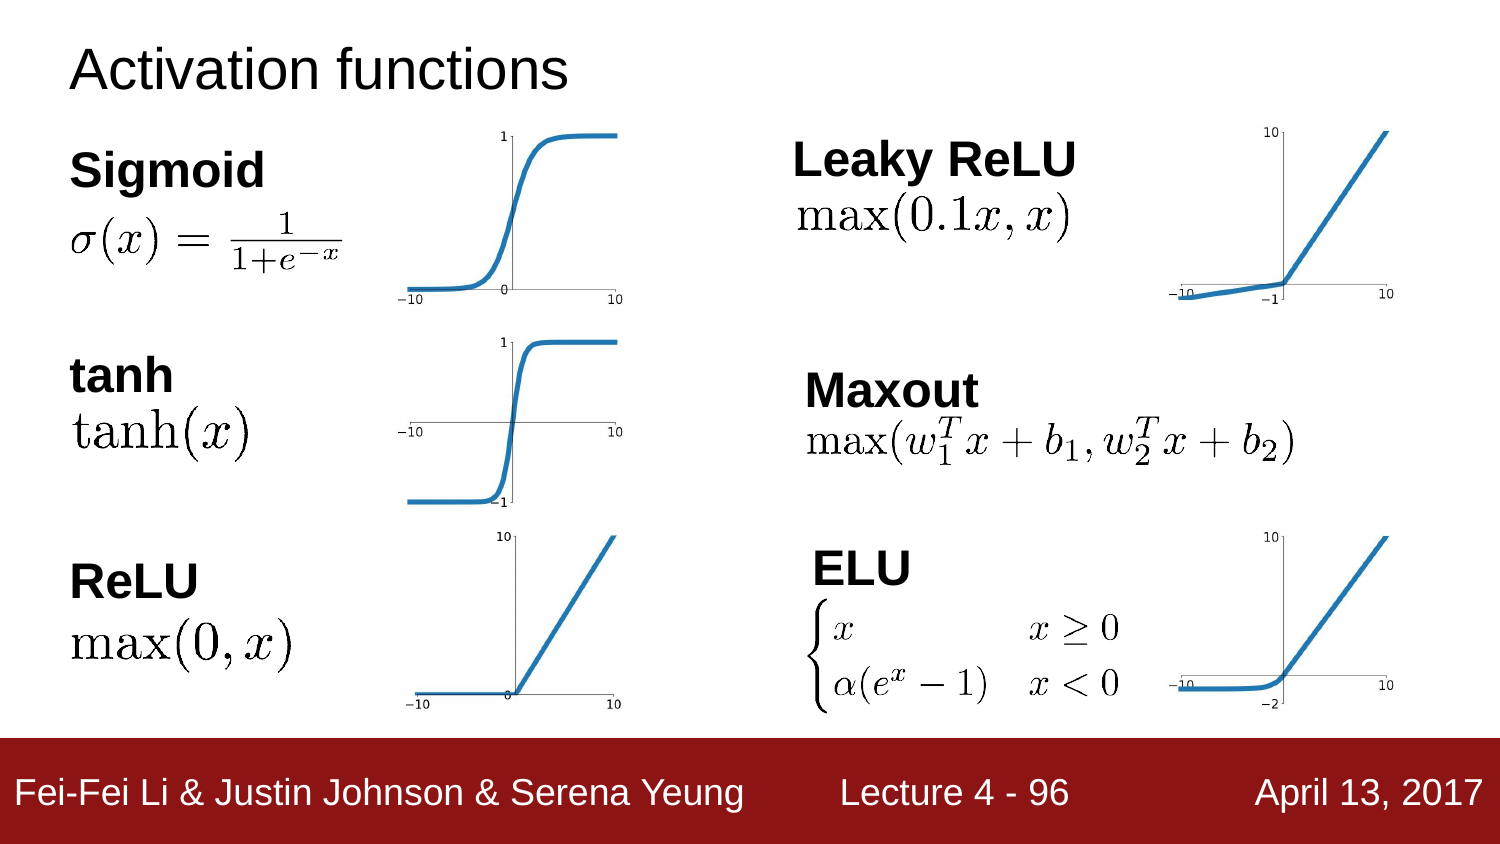

# Activation functions

Leaky ReLU
Sigmoid

tanh

Maxout

ELU
ReLU

Lecture 4 - 96
Fei-Fei Li & Justin Johnson & Serena Yeung
April 13, 2017